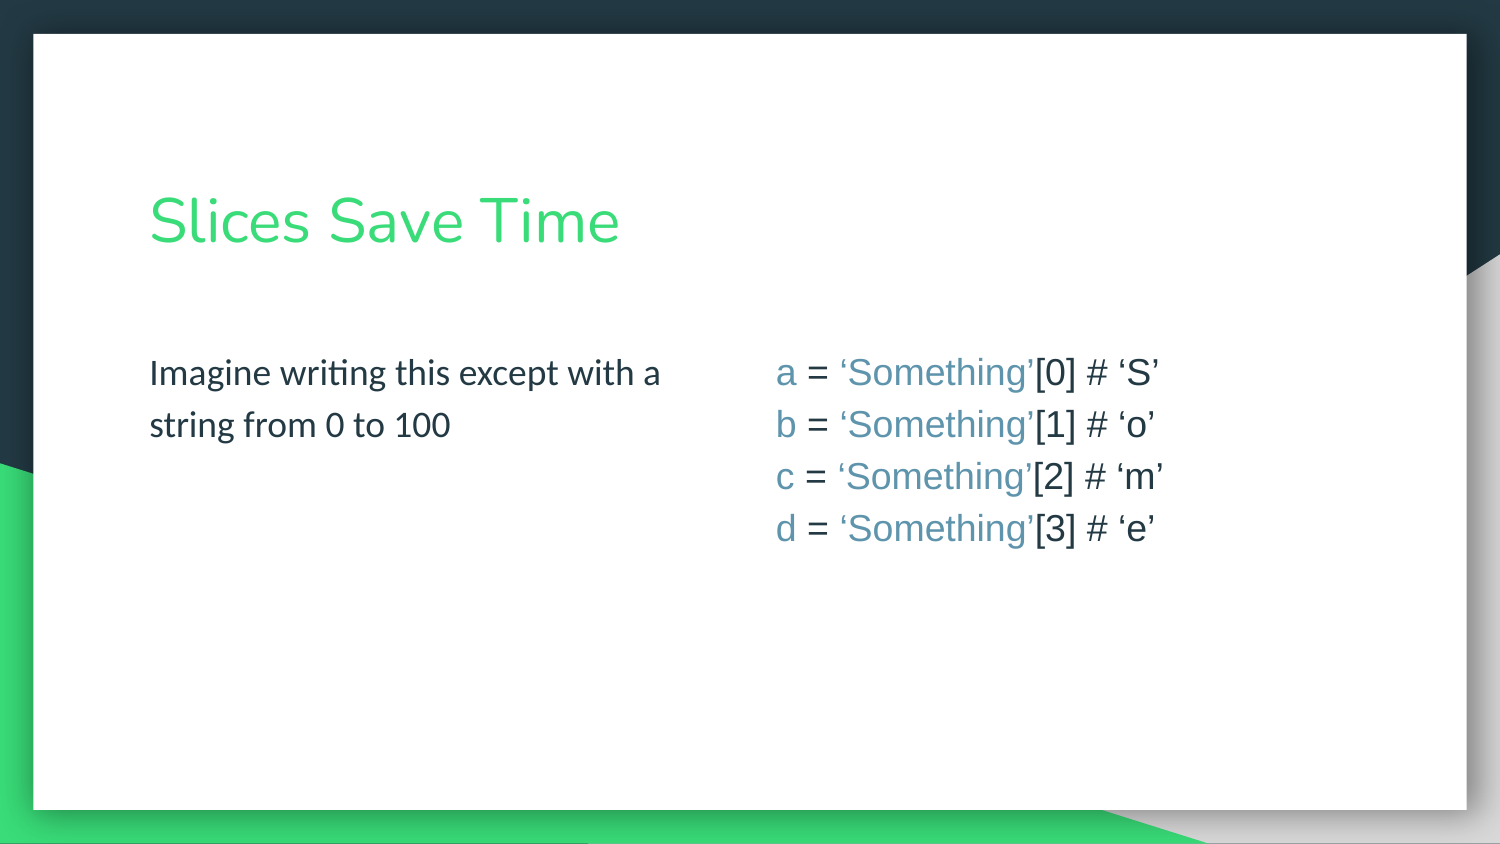

# Slices Save Time
Imagine writing this except with a string from 0 to 100

a = ‘Something’[0] # ‘S’
b = ‘Something’[1] # ‘o’
c = ‘Something’[2] # ‘m’
d = ‘Something’[3] # ‘e’